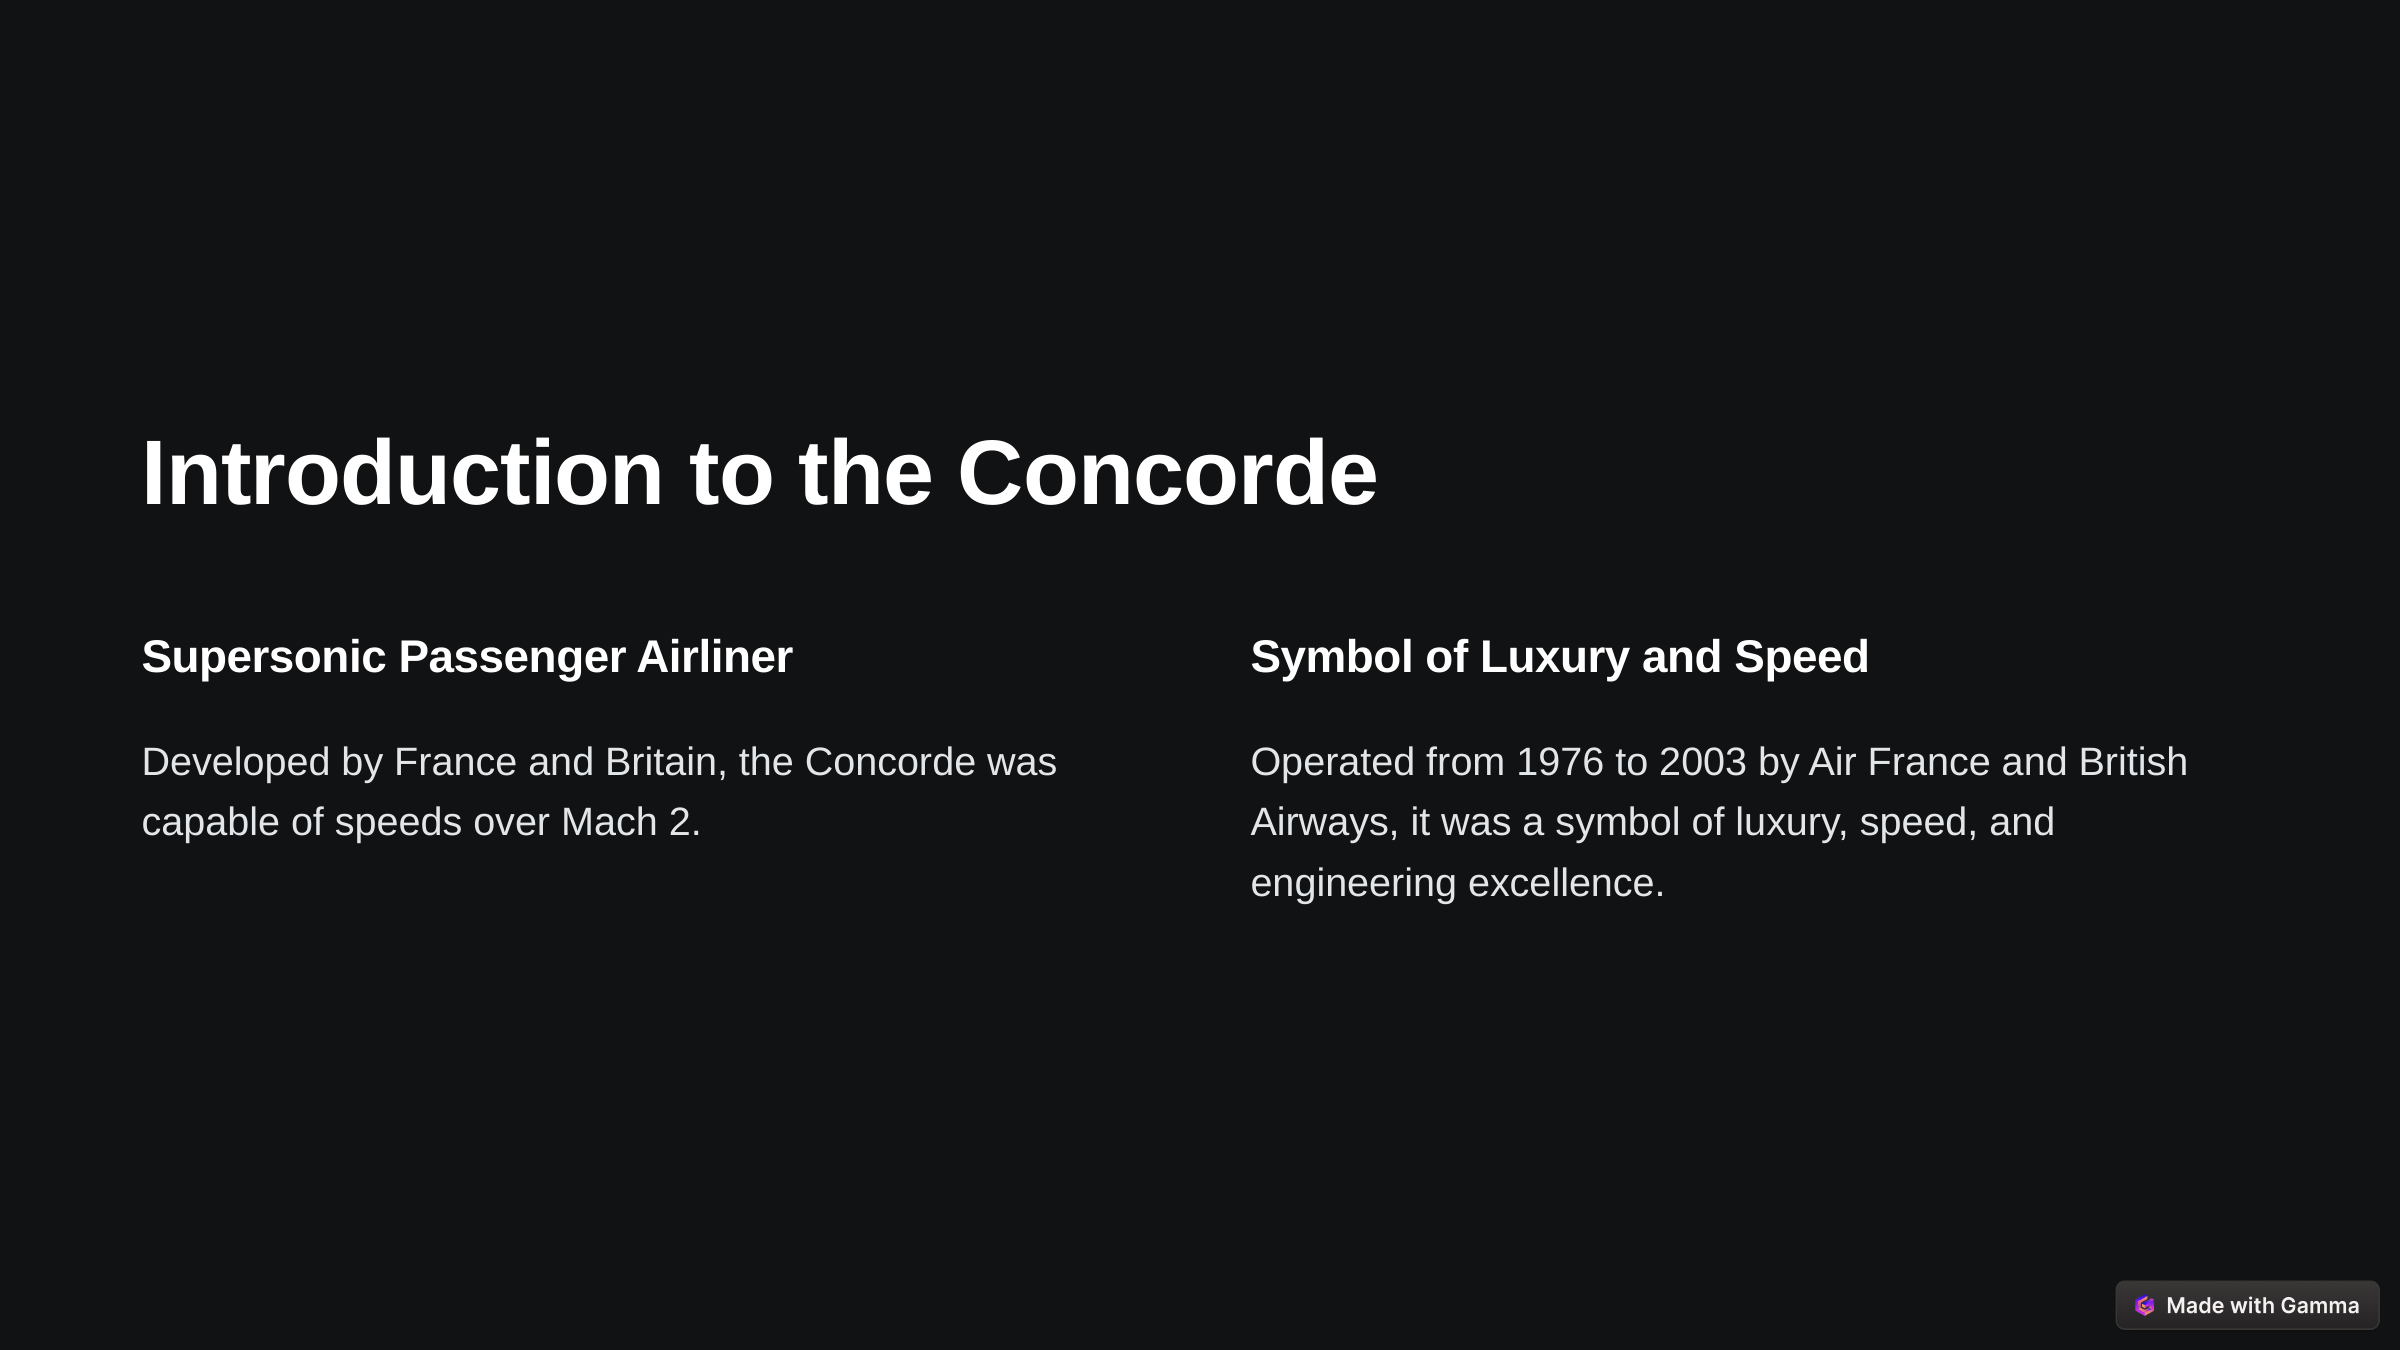

Introduction to the Concorde
Supersonic Passenger Airliner
Symbol of Luxury and Speed
Developed by France and Britain, the Concorde was capable of speeds over Mach 2.
Operated from 1976 to 2003 by Air France and British Airways, it was a symbol of luxury, speed, and engineering excellence.